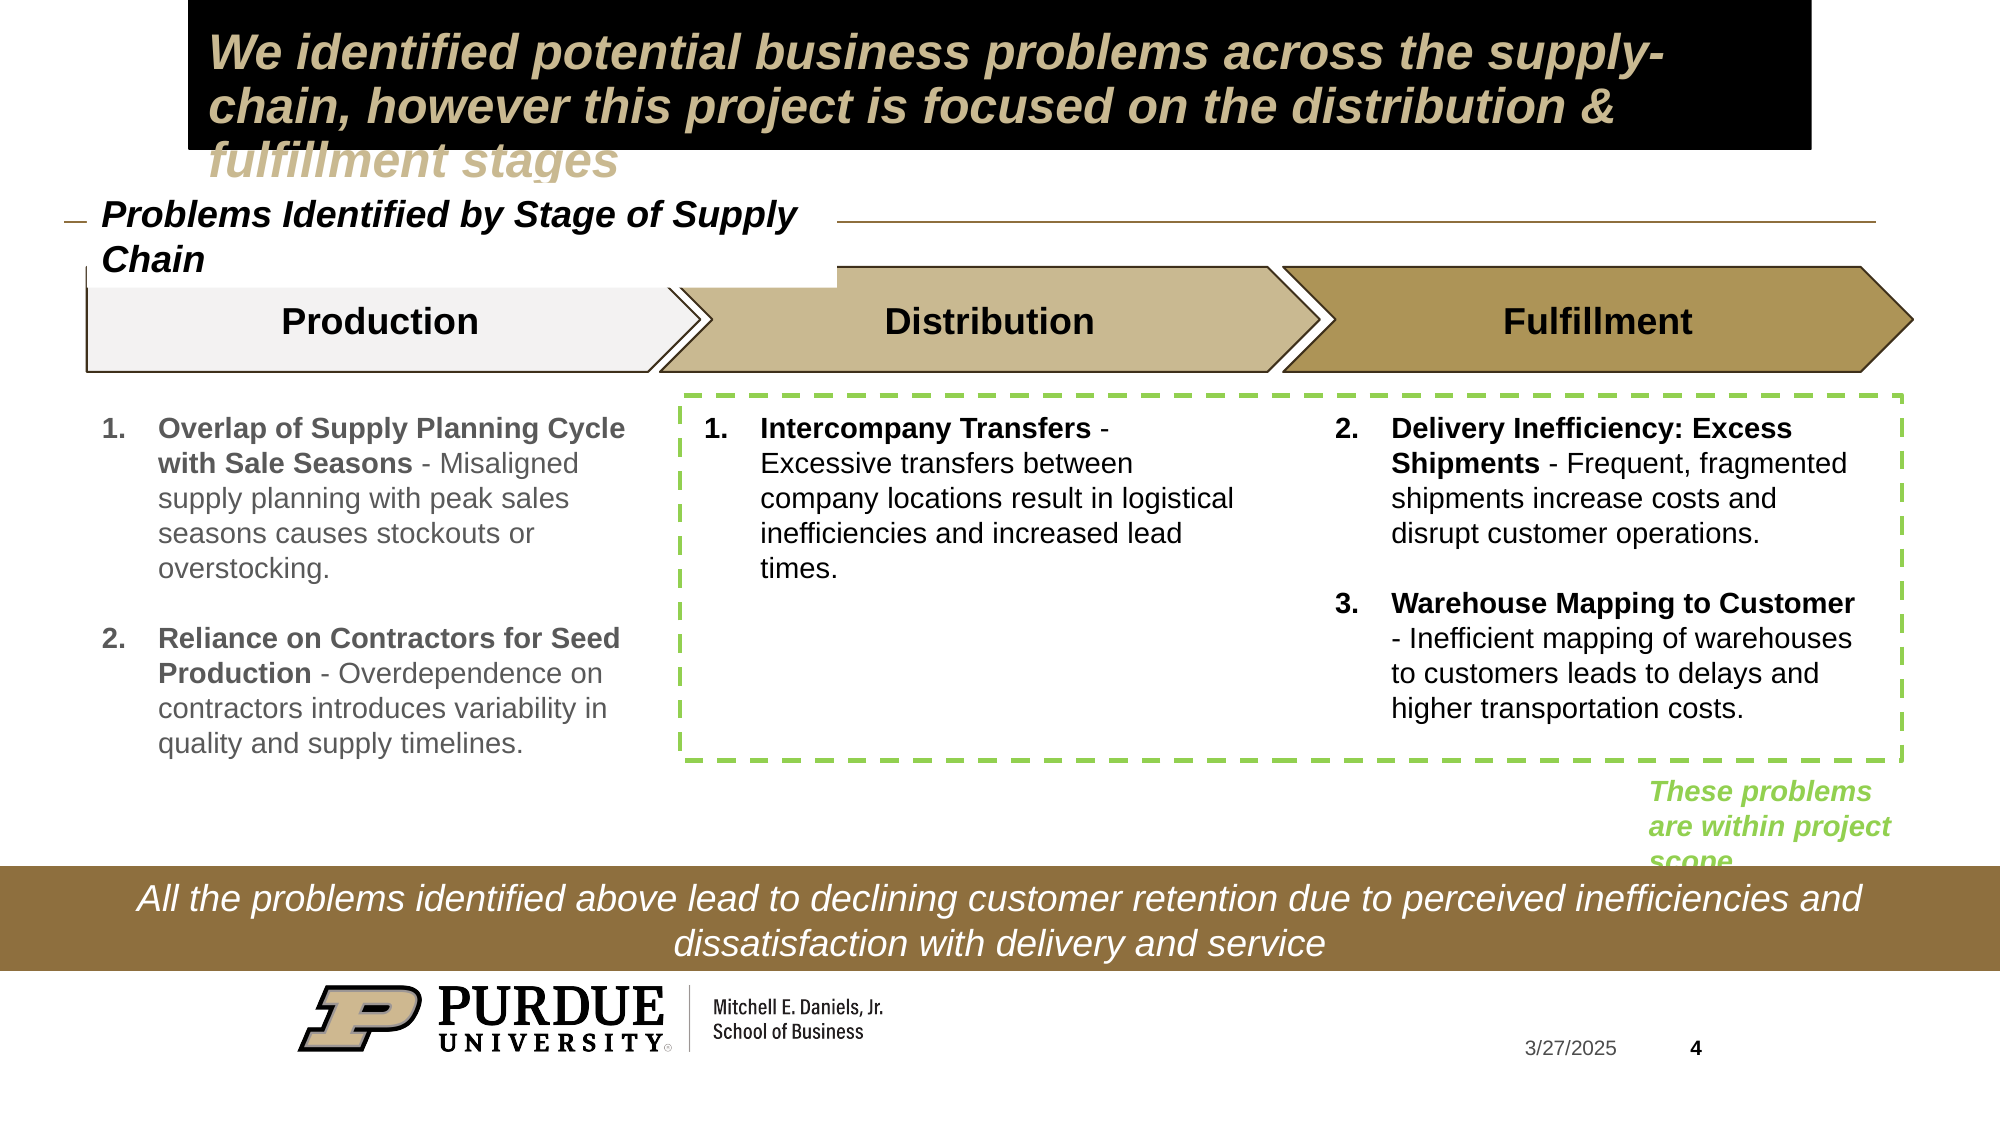

# We identified potential business problems across the supply-chain, however this project is focused on the distribution & fulfillment stages
Problems Identified by Stage of Supply Chain
Production
Distribution
Fulfillment

Overlap of Supply Planning Cycle with Sale Seasons - Misaligned supply planning with peak sales seasons causes stockouts or overstocking.

Reliance on Contractors for Seed Production - Overdependence on contractors introduces variability in quality and supply timelines.

Intercompany Transfers - Excessive transfers between company locations result in logistical inefficiencies and increased lead times.

Delivery Inefficiency: Excess Shipments - Frequent, fragmented shipments increase costs and disrupt customer operations.

Warehouse Mapping to Customer - Inefficient mapping of warehouses to customers leads to delays and higher transportation costs.

These problems are within project scope
All the problems identified above lead to declining customer retention due to perceived inefficiencies and dissatisfaction with delivery and service
4
3/27/2025